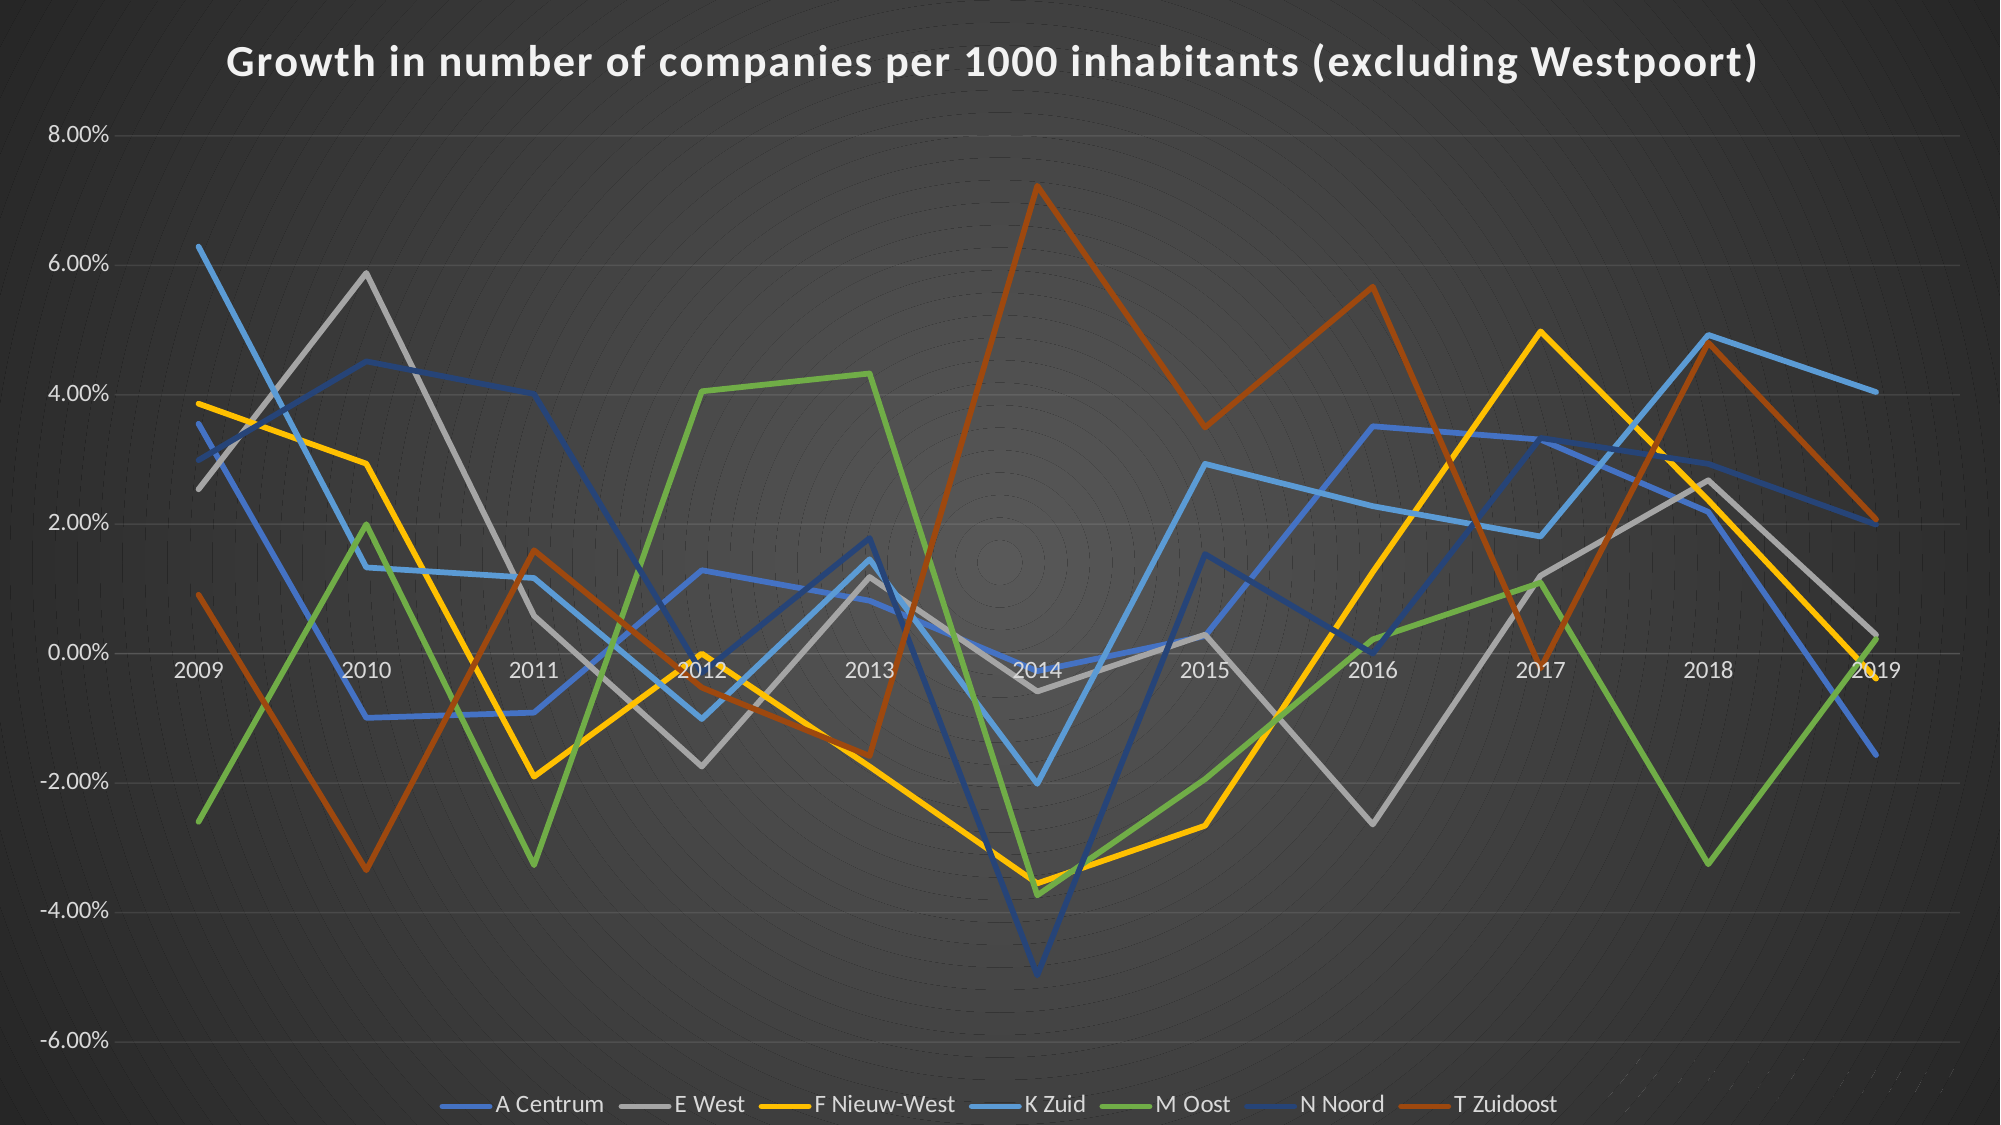

### Chart: Growth in number of companies per 1000 inhabitants (excluding Westpoort)

| Category | A Centrum | E West | F Nieuw-West | K Zuid | M Oost | N Noord | T Zuidoost |
|---|---|---|---|---|---|---|---|
| 2009 | 0.03551401869158879 | 0.025396825396825397 | 0.03861788617886179 | 0.06289308176100629 | -0.025974025974025976 | 0.029900332225913623 | 0.00909090909090909 |
| 2010 | -0.009927797833935019 | 0.058823529411764705 | 0.029354207436399216 | 0.013313609467455622 | 0.02 | 0.04516129032258064 | -0.03346203346203346 |
| 2011 | -0.009115770282588878 | 0.005847953216374269 | -0.019011406844106463 | 0.01167883211678832 | -0.032679738562091505 | 0.040123456790123455 | 0.015978695073235686 |
| 2012 | 0.012879484820607176 | -0.01744186046511628 | 0.0 | -0.010101010101010102 | 0.04054054054054054 | -0.002967359050445104 | -0.005242463958060288 |
| 2013 | 0.008174386920980926 | 0.011834319526627219 | -0.01744186046511628 | 0.014577259475218658 | 0.04329004329004329 | 0.017857142857142856 | -0.015810276679841896 |
| 2014 | -0.002702702702702703 | -0.005847953216374269 | -0.03550295857988166 | -0.020114942528735632 | -0.03734439834024896 | -0.049707602339181284 | 0.07228915662650602 |
| 2015 | 0.0027100271002710027 | 0.0029411764705882353 | -0.026584867075664622 | 0.02932551319648094 | -0.01939655172413793 | 0.015384615384615385 | 0.03495630461922597 |
| 2016 | 0.03513513513513514 | -0.026392961876832845 | 0.012605042016806723 | 0.022792022792022793 | 0.002197802197802198 | 0.0 | 0.05669481302774427 |
| 2017 | 0.03307223672758921 | 0.012048192771084338 | 0.04979253112033195 | 0.018105849582172703 | 0.010964912280701754 | 0.03333333333333333 | -0.00228310502283105 |
| 2018 | 0.02190395956192081 | 0.026785714285714284 | 0.023715415019762844 | 0.049247606019151846 | -0.03253796095444685 | 0.02932551319648094 | 0.04805491990846682 |
| 2019 | -0.015663643858202802 | 0.002898550724637681 | -0.003861003861003861 | 0.04041720990873533 | 0.002242152466367713 | 0.019943019943019943 | 0.02074235807860262 |